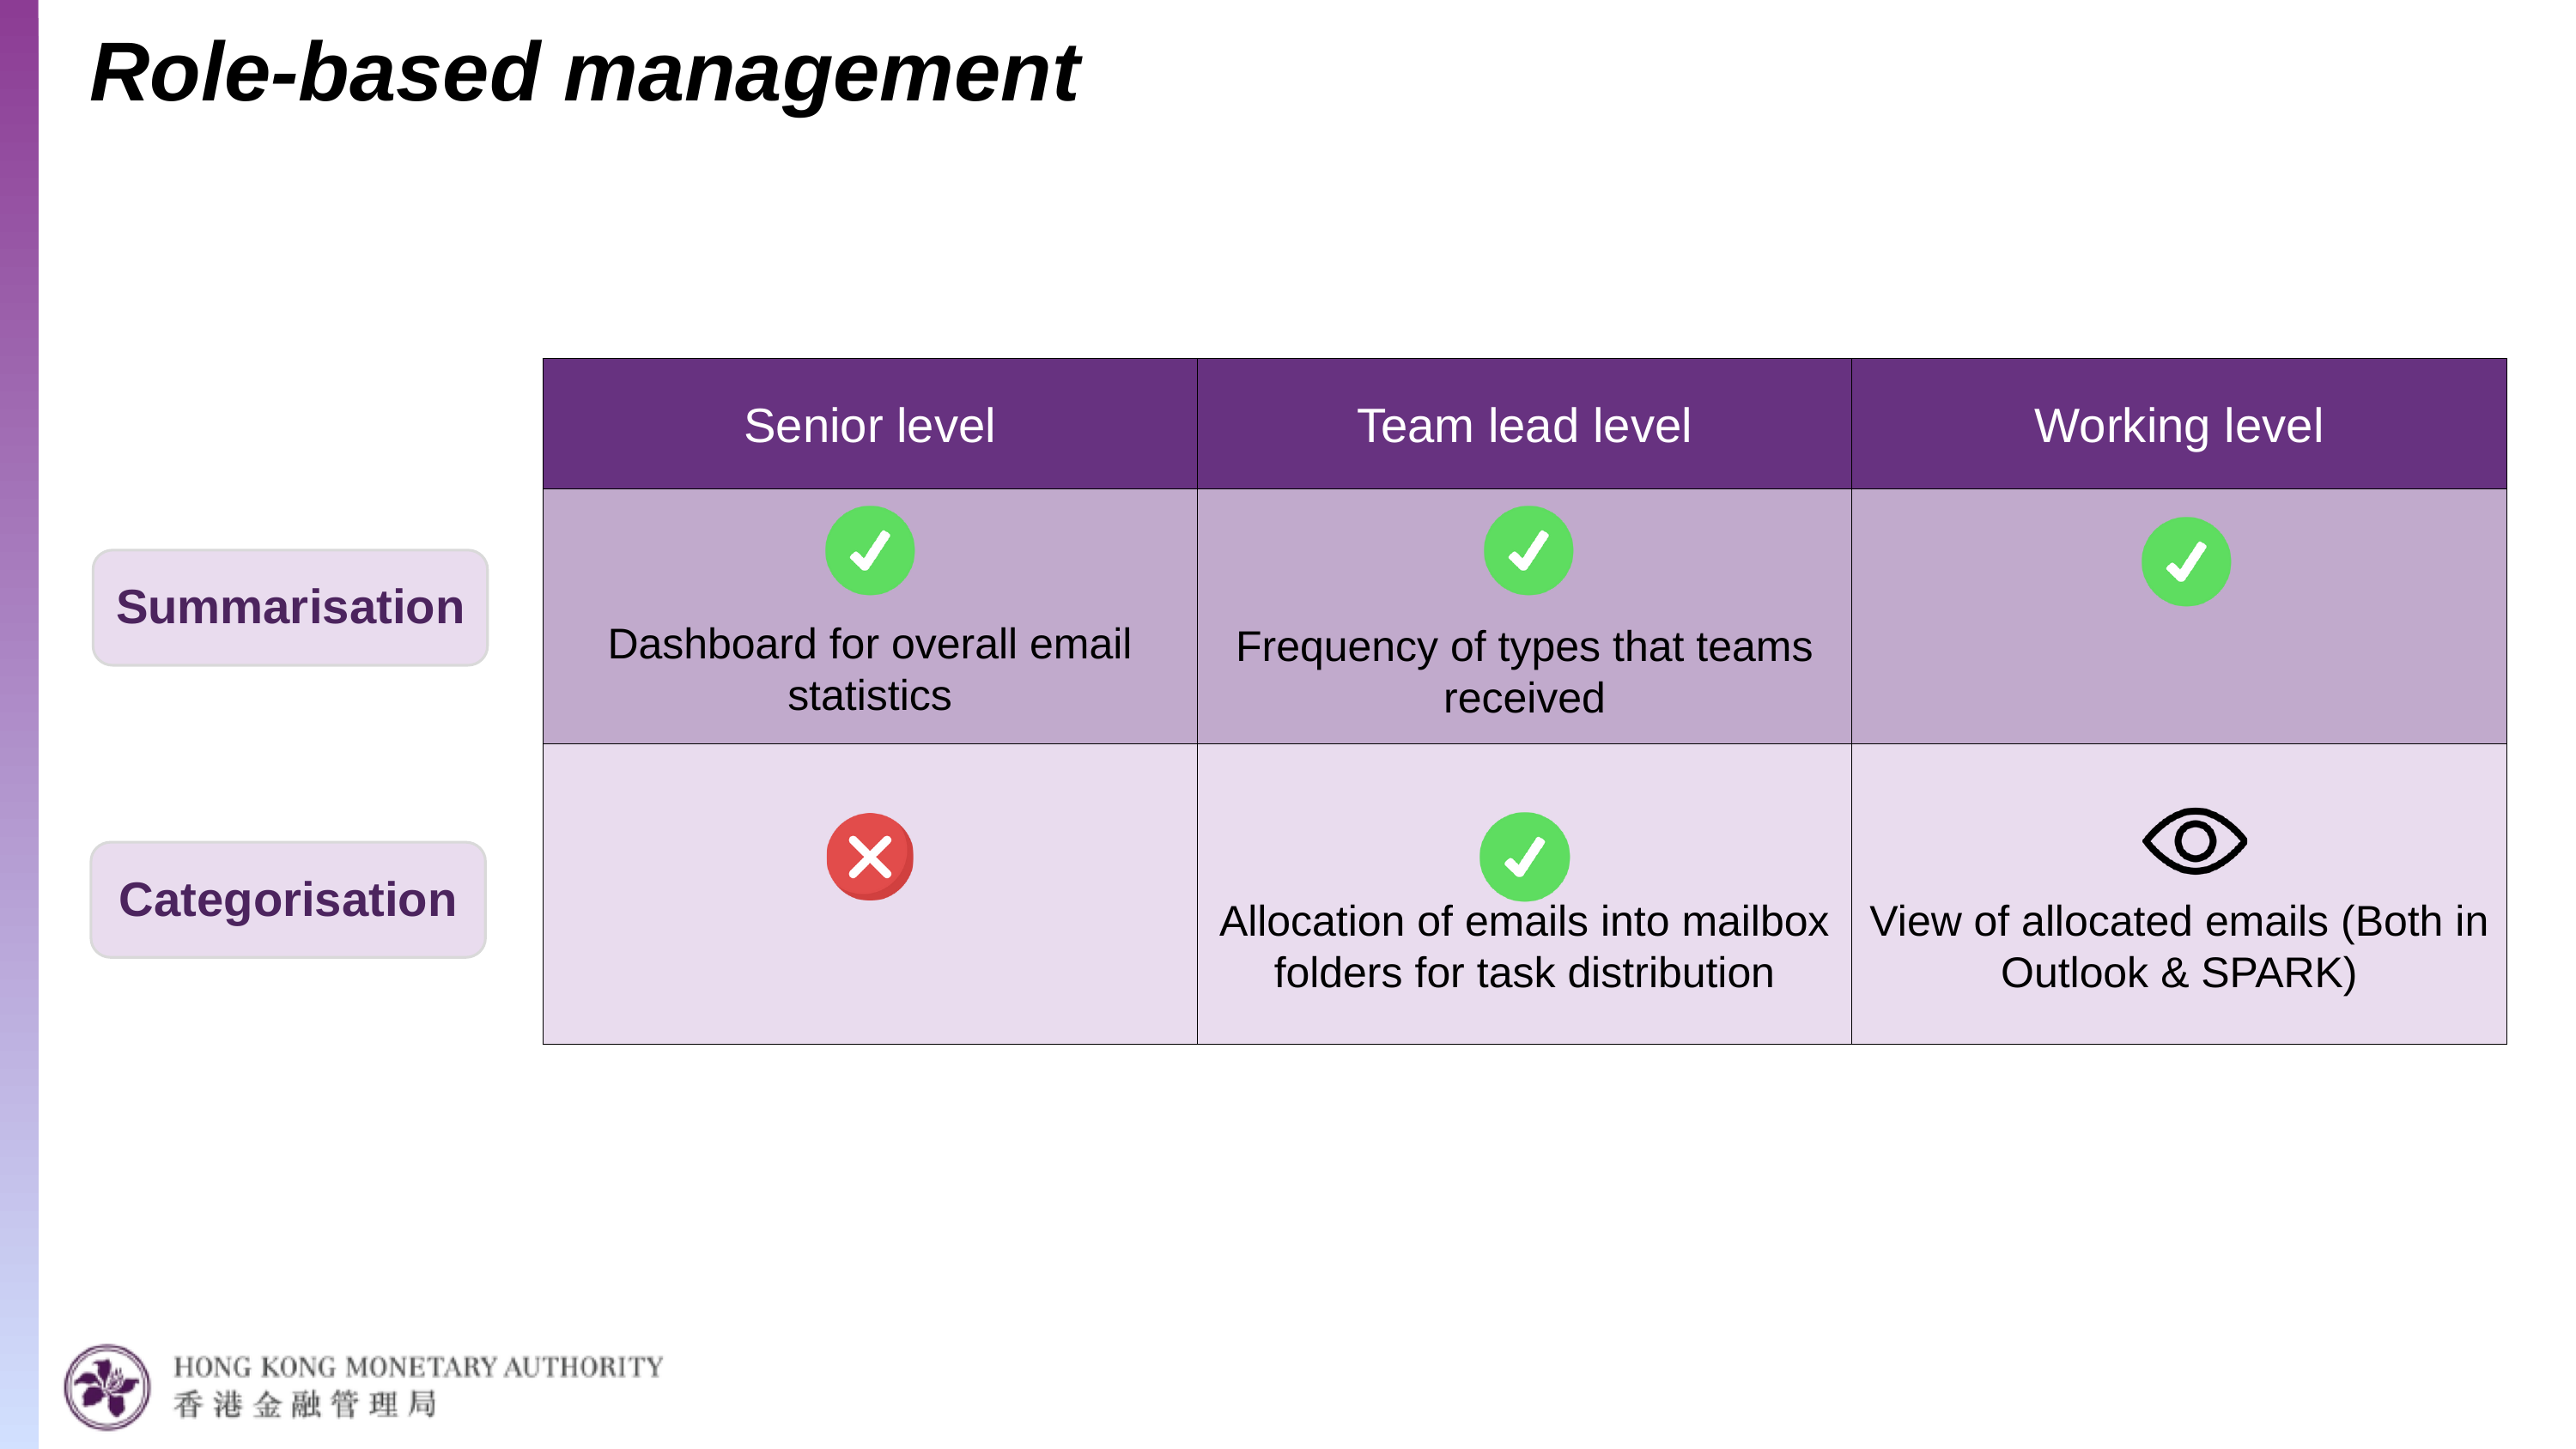

Role-based management

| Senior level | Team lead level | Working level |
| --- | --- | --- |
| Dashboard for overall email statistics | Frequency of types that teams received |  |
|  | Allocation of emails into mailbox folders for task distribution | View of allocated emails (Both in Outlook & SPARK) |

Summarisation

Categorisation